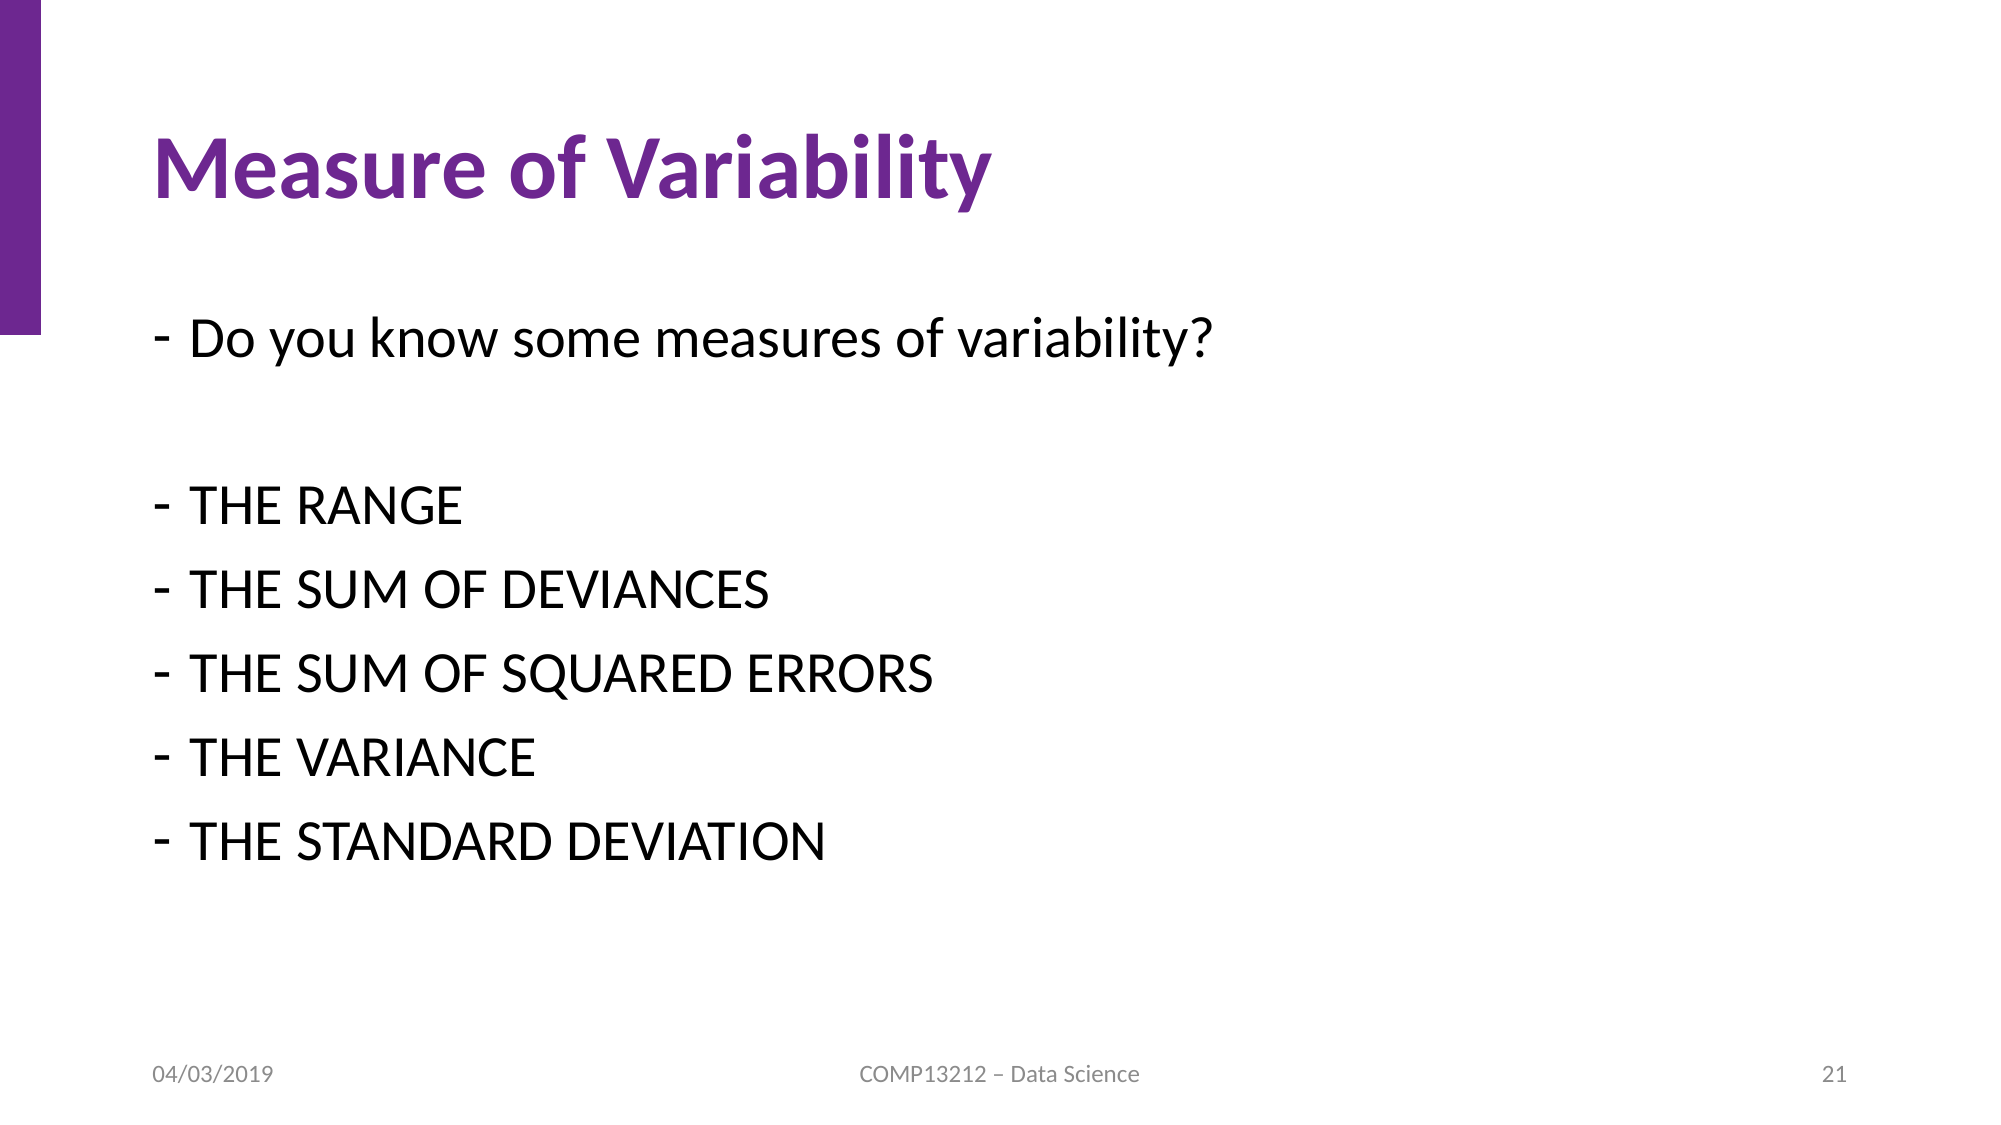

# Measure of Variability
Do you know some measures of variability?

THE RANGE
THE SUM OF DEVIANCES
THE SUM OF SQUARED ERRORS
THE VARIANCE
THE STANDARD DEVIATION
04/03/2019
COMP13212 – Data Science
21